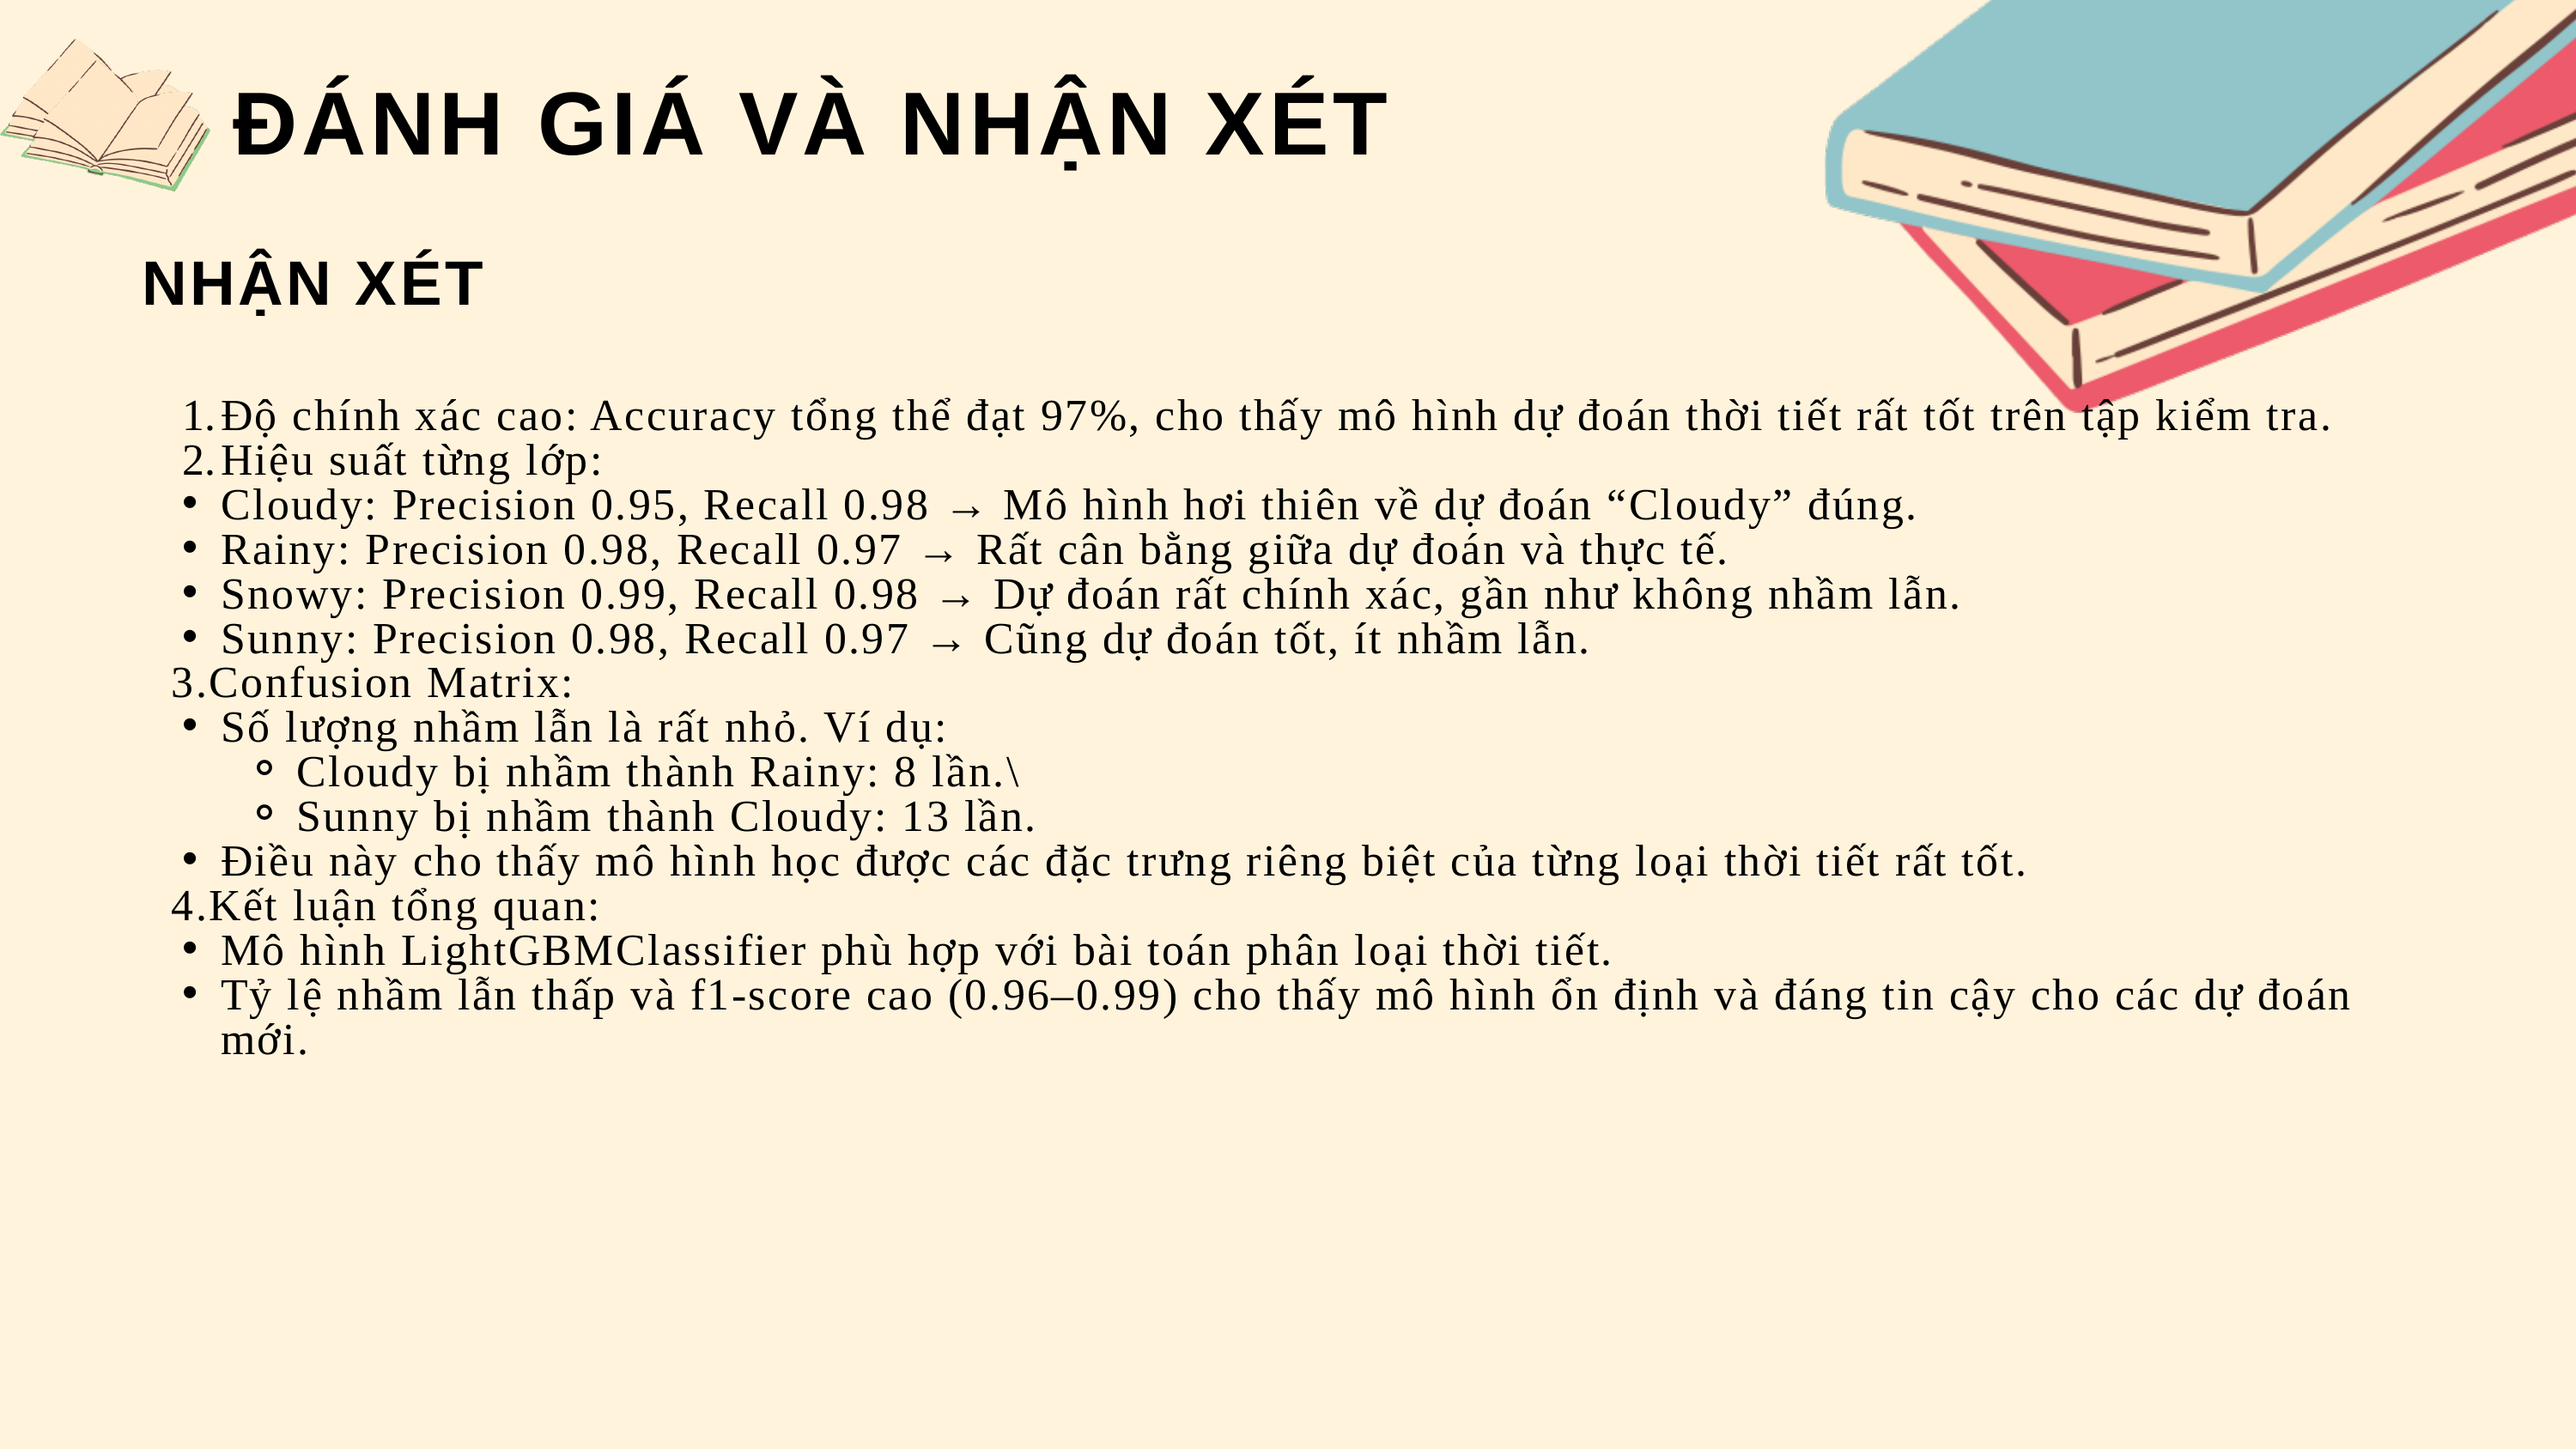

ĐÁNH GIÁ VÀ NHẬN XÉT
NHẬN XÉT
Độ chính xác cao: Accuracy tổng thể đạt 97%, cho thấy mô hình dự đoán thời tiết rất tốt trên tập kiểm tra.
Hiệu suất từng lớp:
Cloudy: Precision 0.95, Recall 0.98 → Mô hình hơi thiên về dự đoán “Cloudy” đúng.
Rainy: Precision 0.98, Recall 0.97 → Rất cân bằng giữa dự đoán và thực tế.
Snowy: Precision 0.99, Recall 0.98 → Dự đoán rất chính xác, gần như không nhầm lẫn.
Sunny: Precision 0.98, Recall 0.97 → Cũng dự đoán tốt, ít nhầm lẫn.
  3.Confusion Matrix:
Số lượng nhầm lẫn là rất nhỏ. Ví dụ:
Cloudy bị nhầm thành Rainy: 8 lần.\
Sunny bị nhầm thành Cloudy: 13 lần.
Điều này cho thấy mô hình học được các đặc trưng riêng biệt của từng loại thời tiết rất tốt.
  4.Kết luận tổng quan:
Mô hình LightGBMClassifier phù hợp với bài toán phân loại thời tiết.
Tỷ lệ nhầm lẫn thấp và f1-score cao (0.96–0.99) cho thấy mô hình ổn định và đáng tin cậy cho các dự đoán mới.